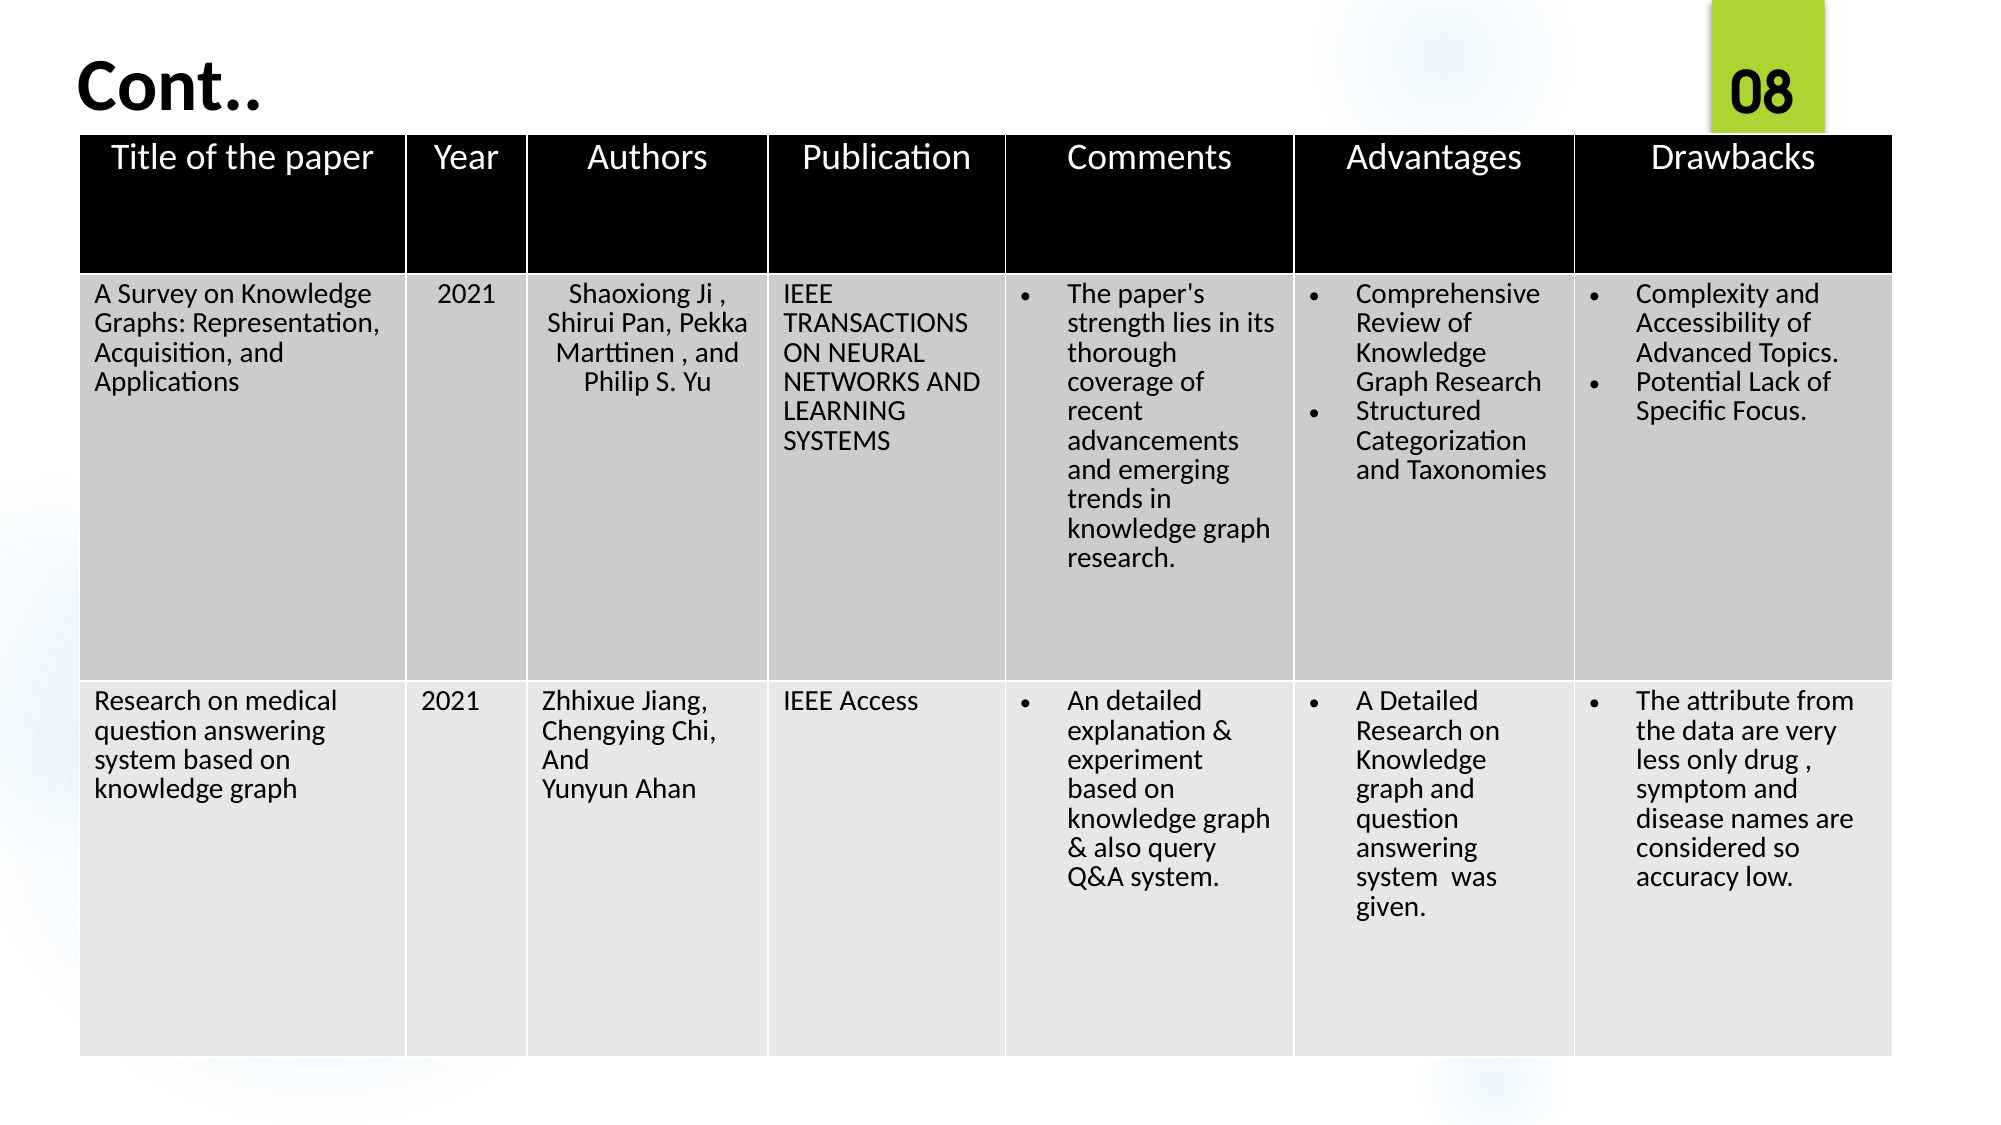

Cont..
08
| Title of the paper | Year | Authors | Publication | Comments | Advantages | Drawbacks |
| --- | --- | --- | --- | --- | --- | --- |
| A Survey on Knowledge Graphs: Representation, Acquisition, and Applications | 2021 | Shaoxiong Ji , Shirui Pan, Pekka Marttinen , and Philip S. Yu | IEEE TRANSACTIONS ON NEURAL NETWORKS AND LEARNING SYSTEMS | The paper's strength lies in its thorough coverage of recent advancements and emerging trends in knowledge graph research. | Comprehensive Review of Knowledge Graph Research Structured Categorization and Taxonomies | Complexity and Accessibility of Advanced Topics. Potential Lack of Specific Focus. |
| Research on medical question answering system based on knowledge graph | 2021 | Zhhixue Jiang, Chengying Chi, And  Yunyun Ahan | IEEE Access | An detailed explanation & experiment based on knowledge graph & also query Q&A system. | A Detailed Research on Knowledge graph and question answering system was given. | The attribute from the data are very less only drug , symptom and disease names are considered so accuracy low. |